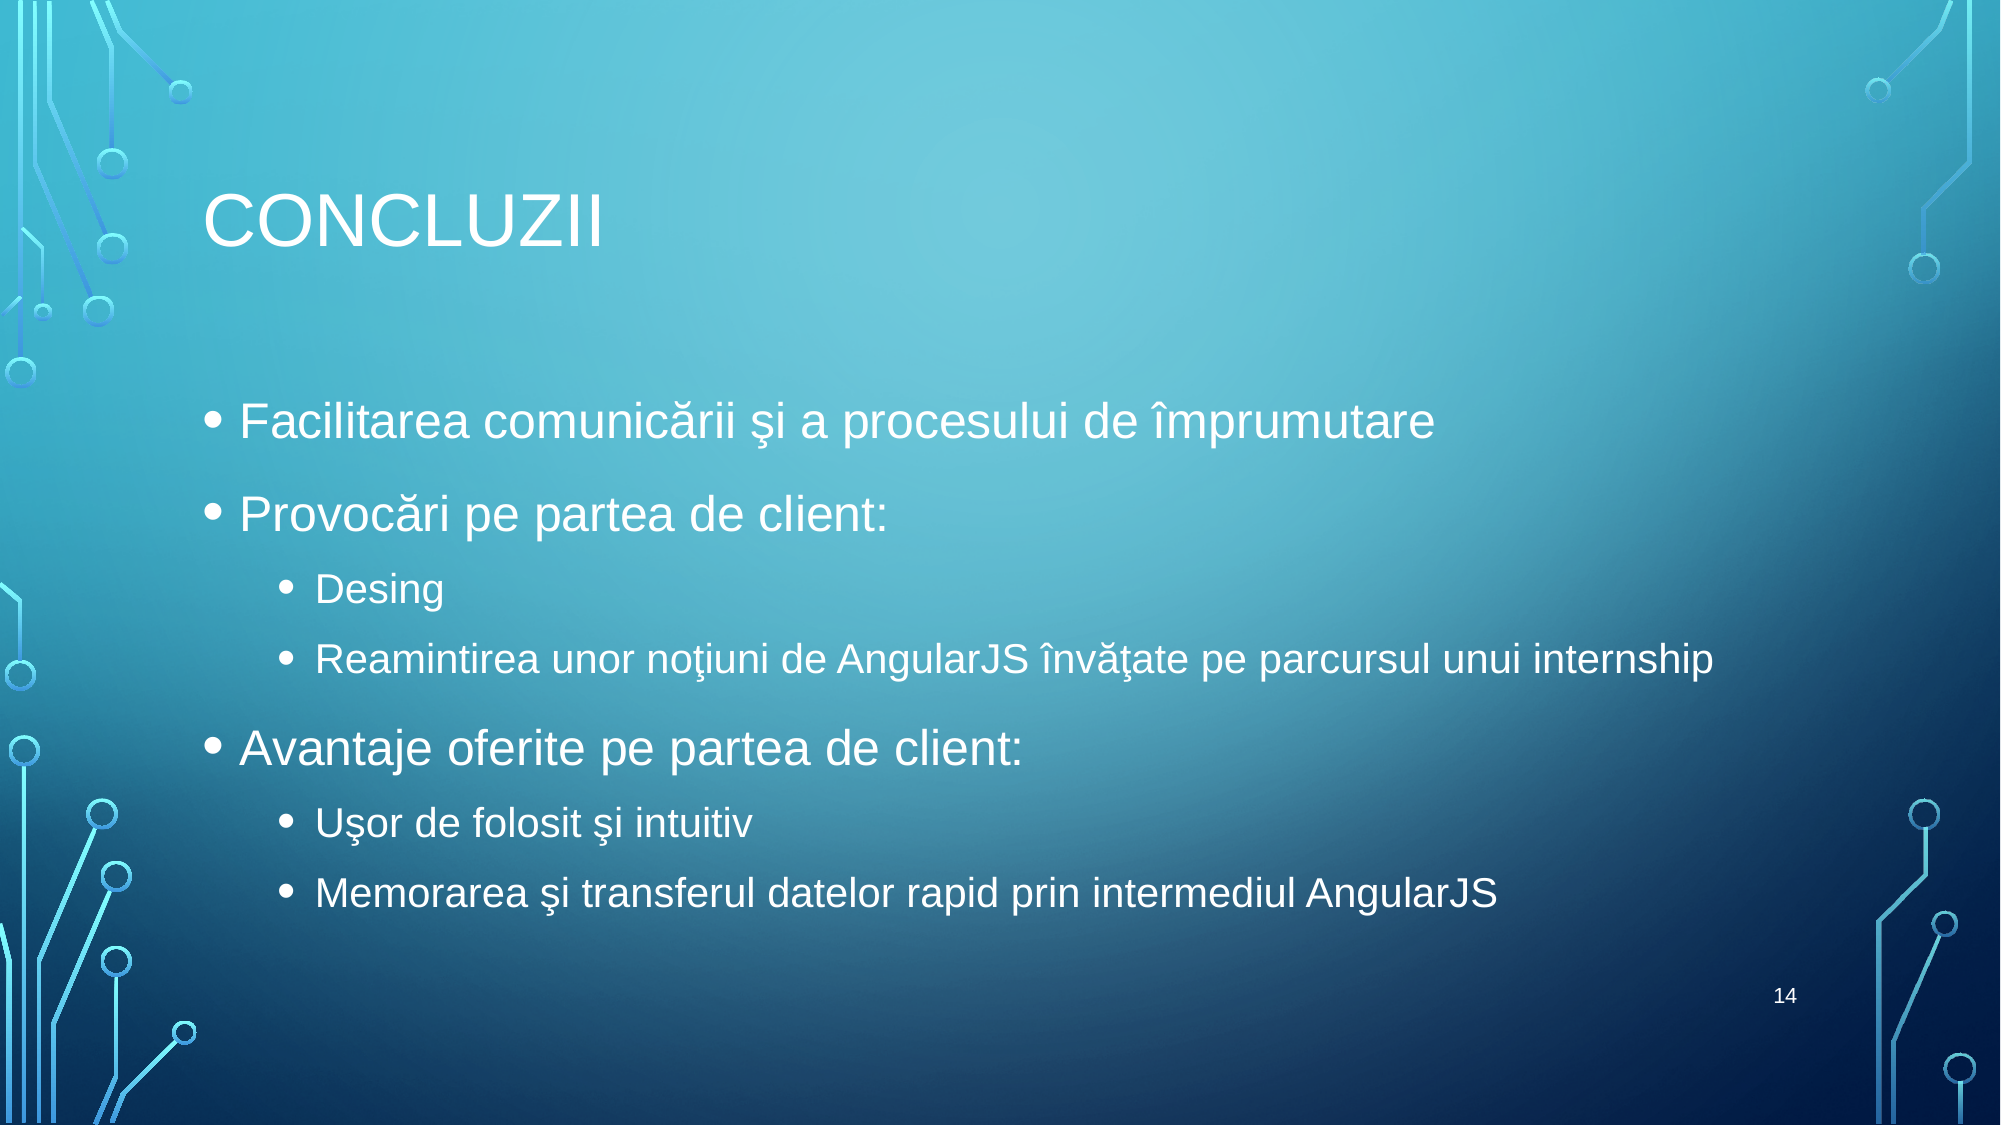

# Concluzii
Facilitarea comunicării şi a procesului de împrumutare
Provocări pe partea de client:
Desing
Reamintirea unor noţiuni de AngularJS învăţate pe parcursul unui internship
Avantaje oferite pe partea de client:
Uşor de folosit şi intuitiv
Memorarea şi transferul datelor rapid prin intermediul AngularJS
14